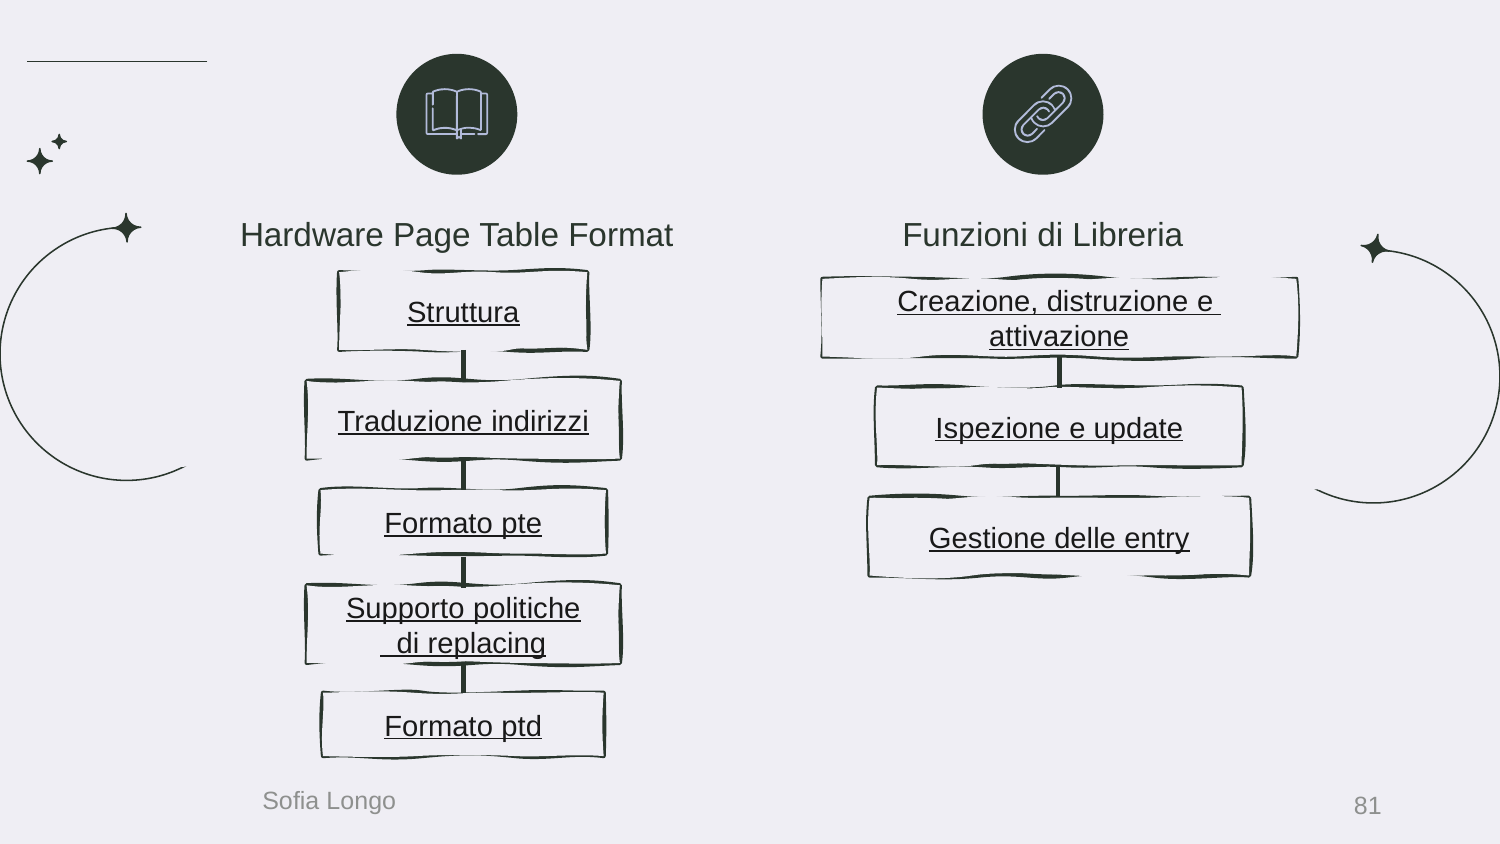

Hardware Page Table Format
Funzioni di Libreria
Struttura
Creazione, distruzione e attivazione
Traduzione indirizzi
Ispezione e update
Formato pte
Gestione delle entry
Supporto politiche  di replacing
Formato ptd
81